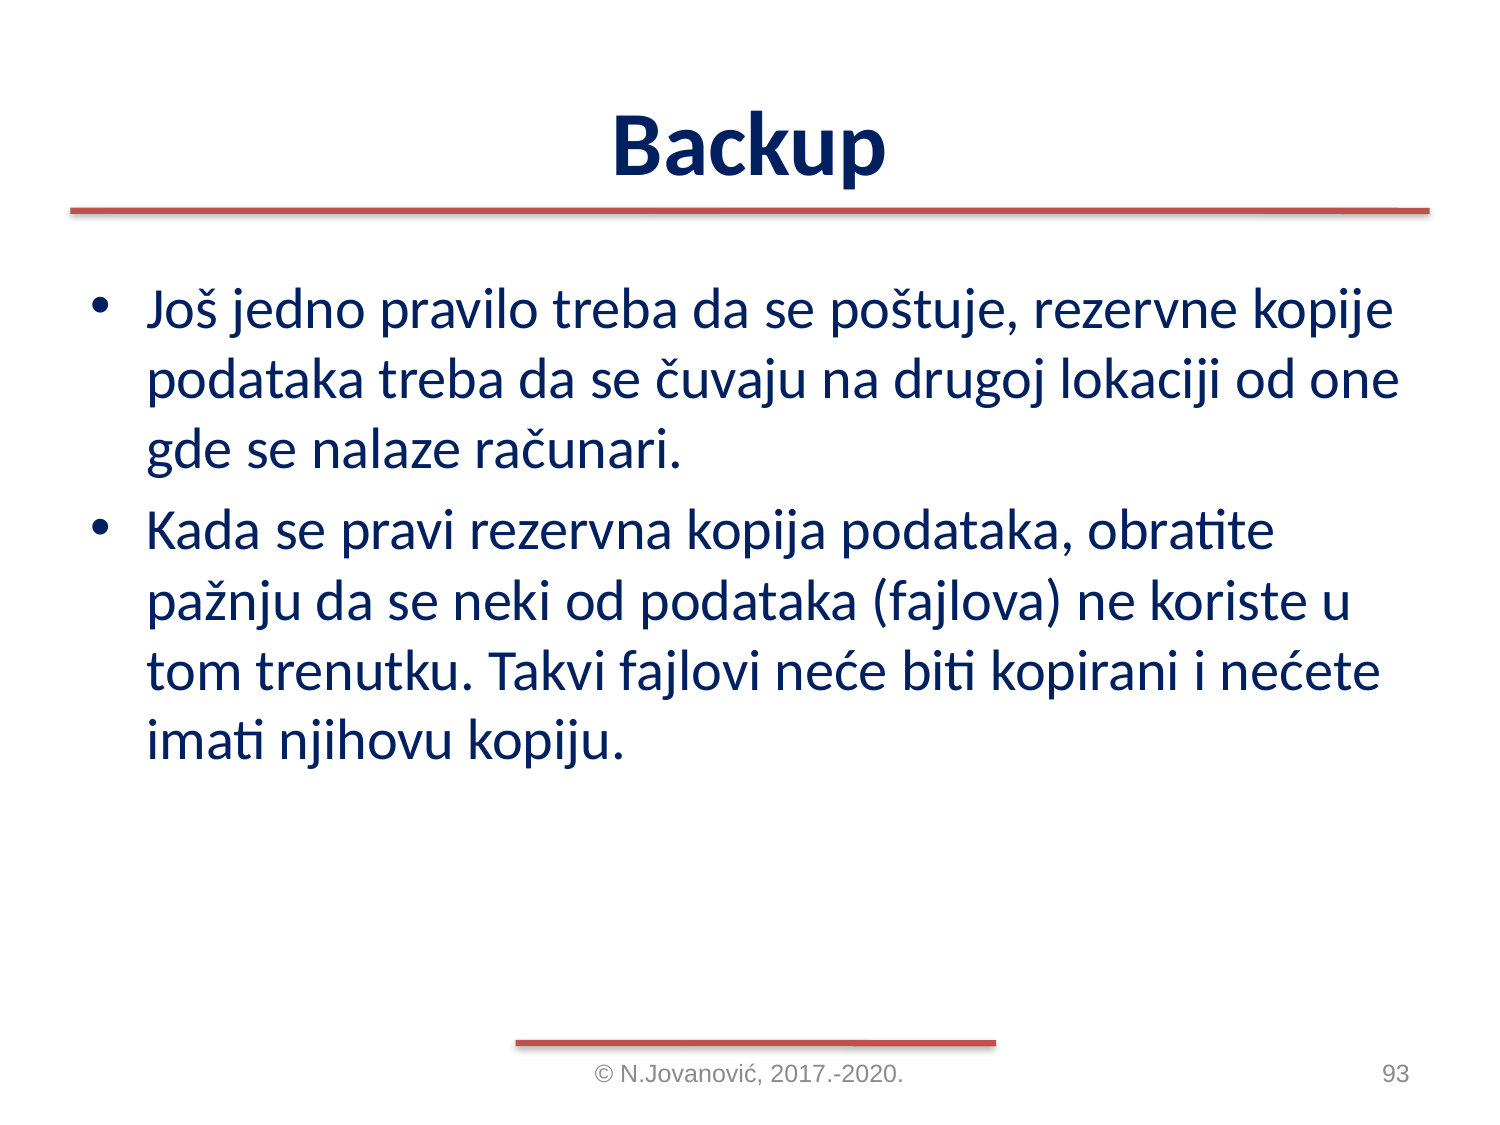

# Backup
Još jedno pravilo treba da se poštuje, rezervne kopije podataka treba da se čuvaju na drugoj lokaciji od one gde se nalaze računari.
Kada se pravi rezervna kopija podataka, obratite pažnju da se neki od podataka (fajlova) ne koriste u tom trenutku. Takvi fajlovi neće biti kopirani i nećete imati njihovu kopiju.

© N.Jovanović, 2017.-2020.
93